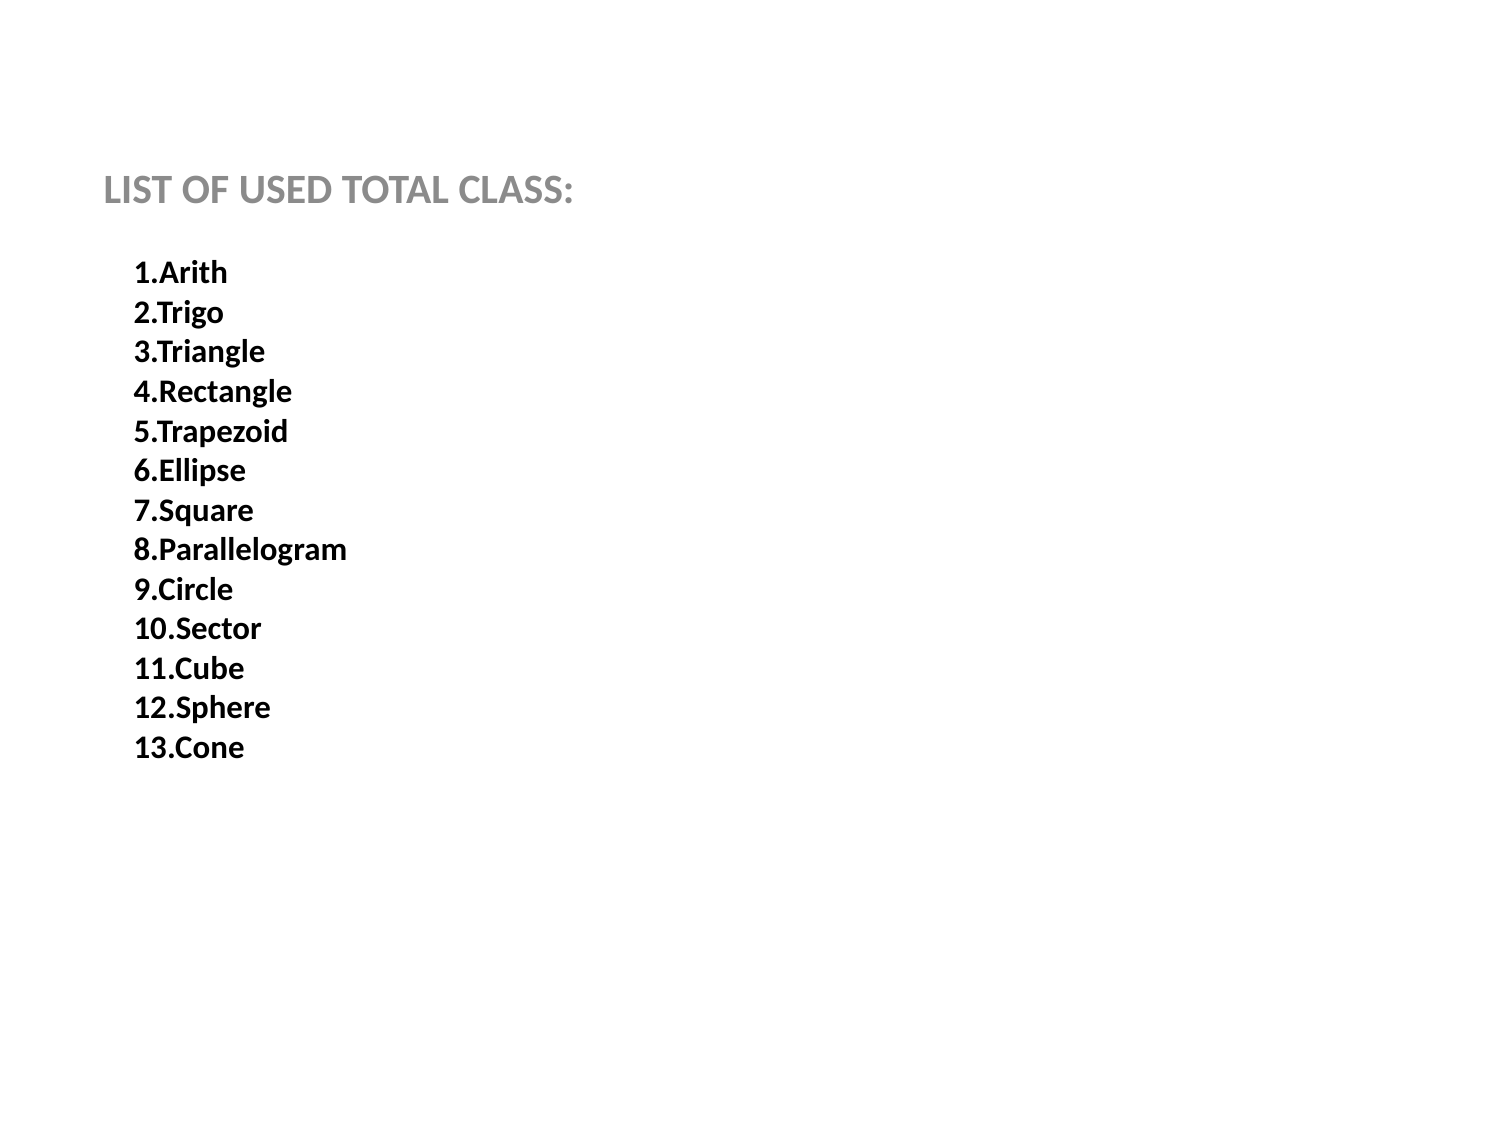

LIST OF USED TOTAL CLASS:
# 1.Arith 2.Trigo 3.Triangle 4.Rectangle 5.Trapezoid 6.Ellipse 7.Square 8.Parallelogram 9.Circle 10.Sector 11.Cube 12.Sphere 13.Cone